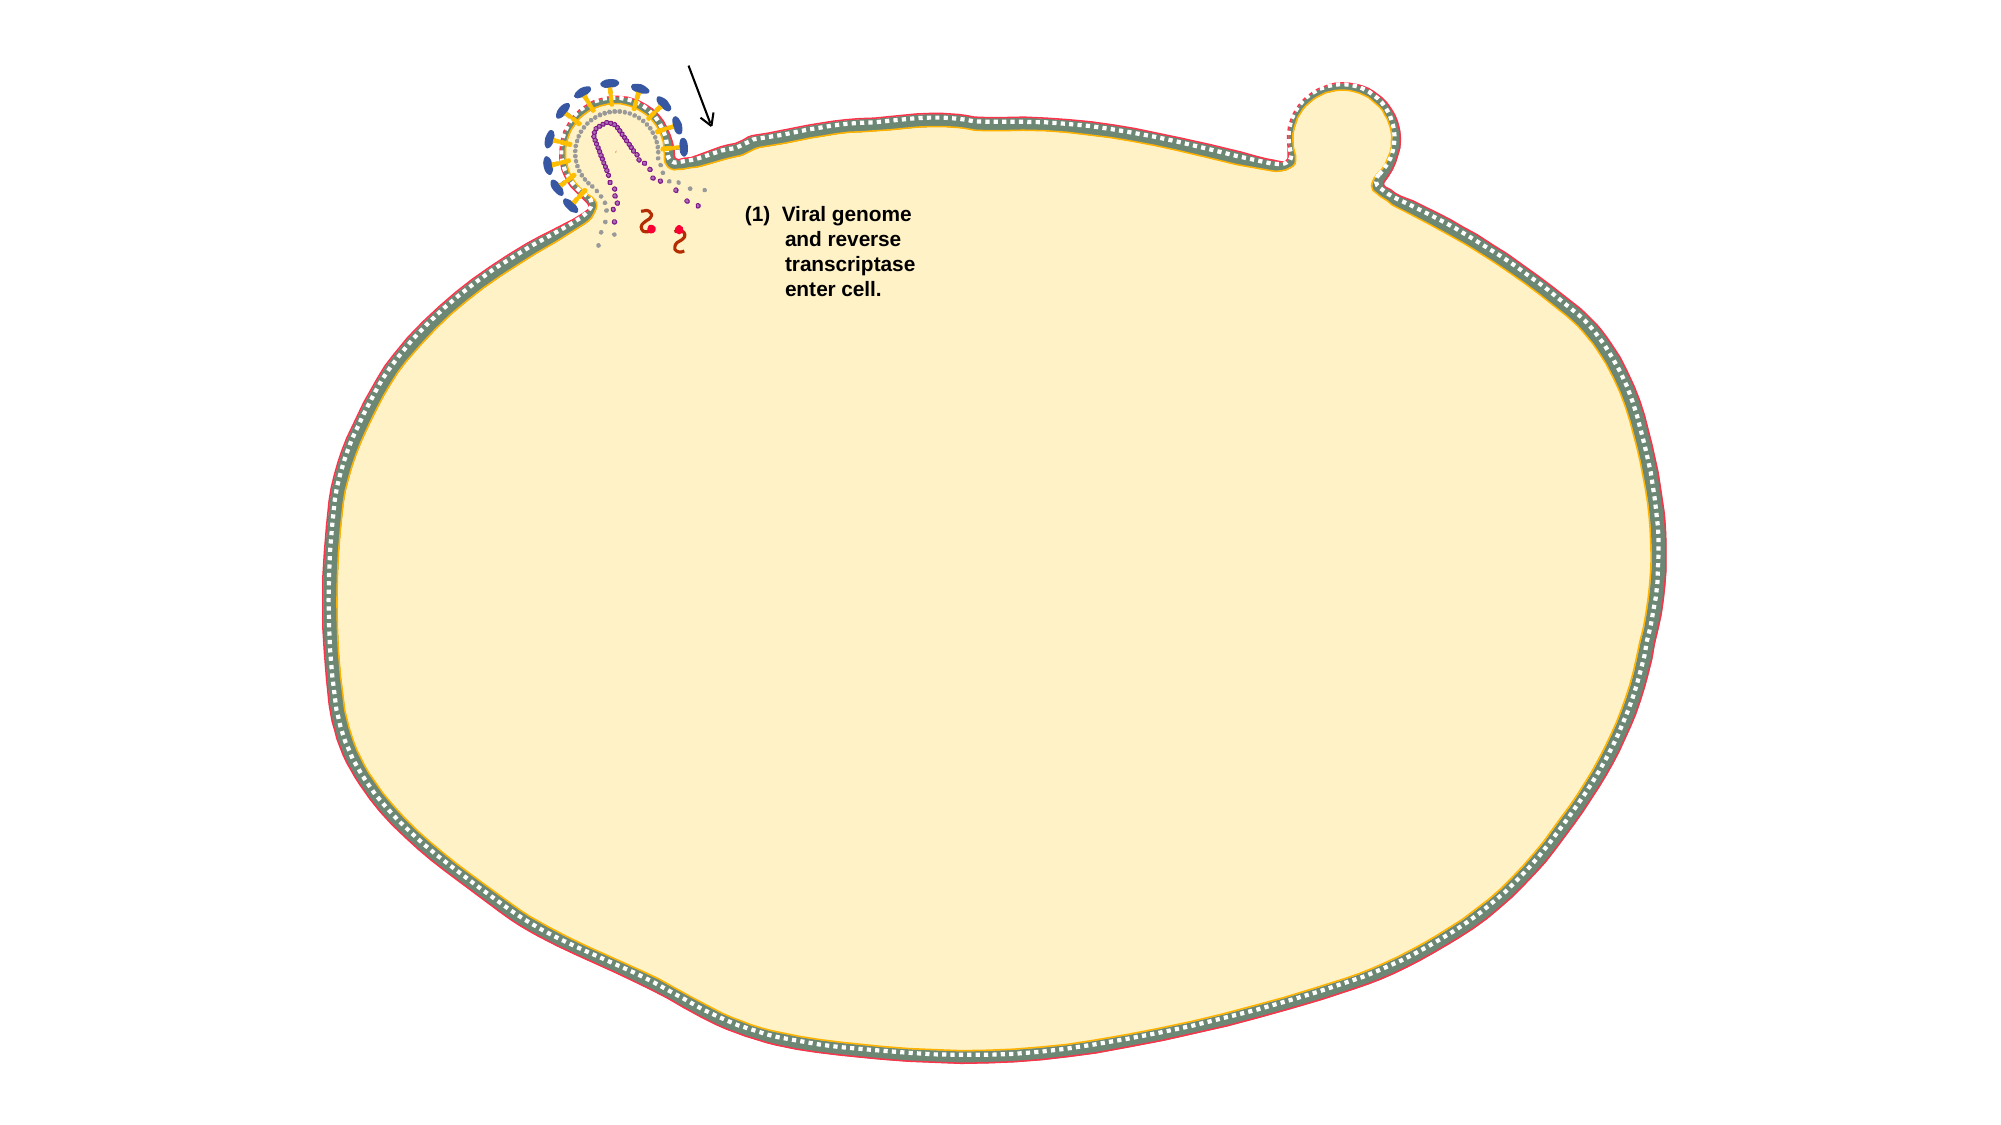

(1)  Viral genome
       and reverse
       transcriptase
       enter cell.